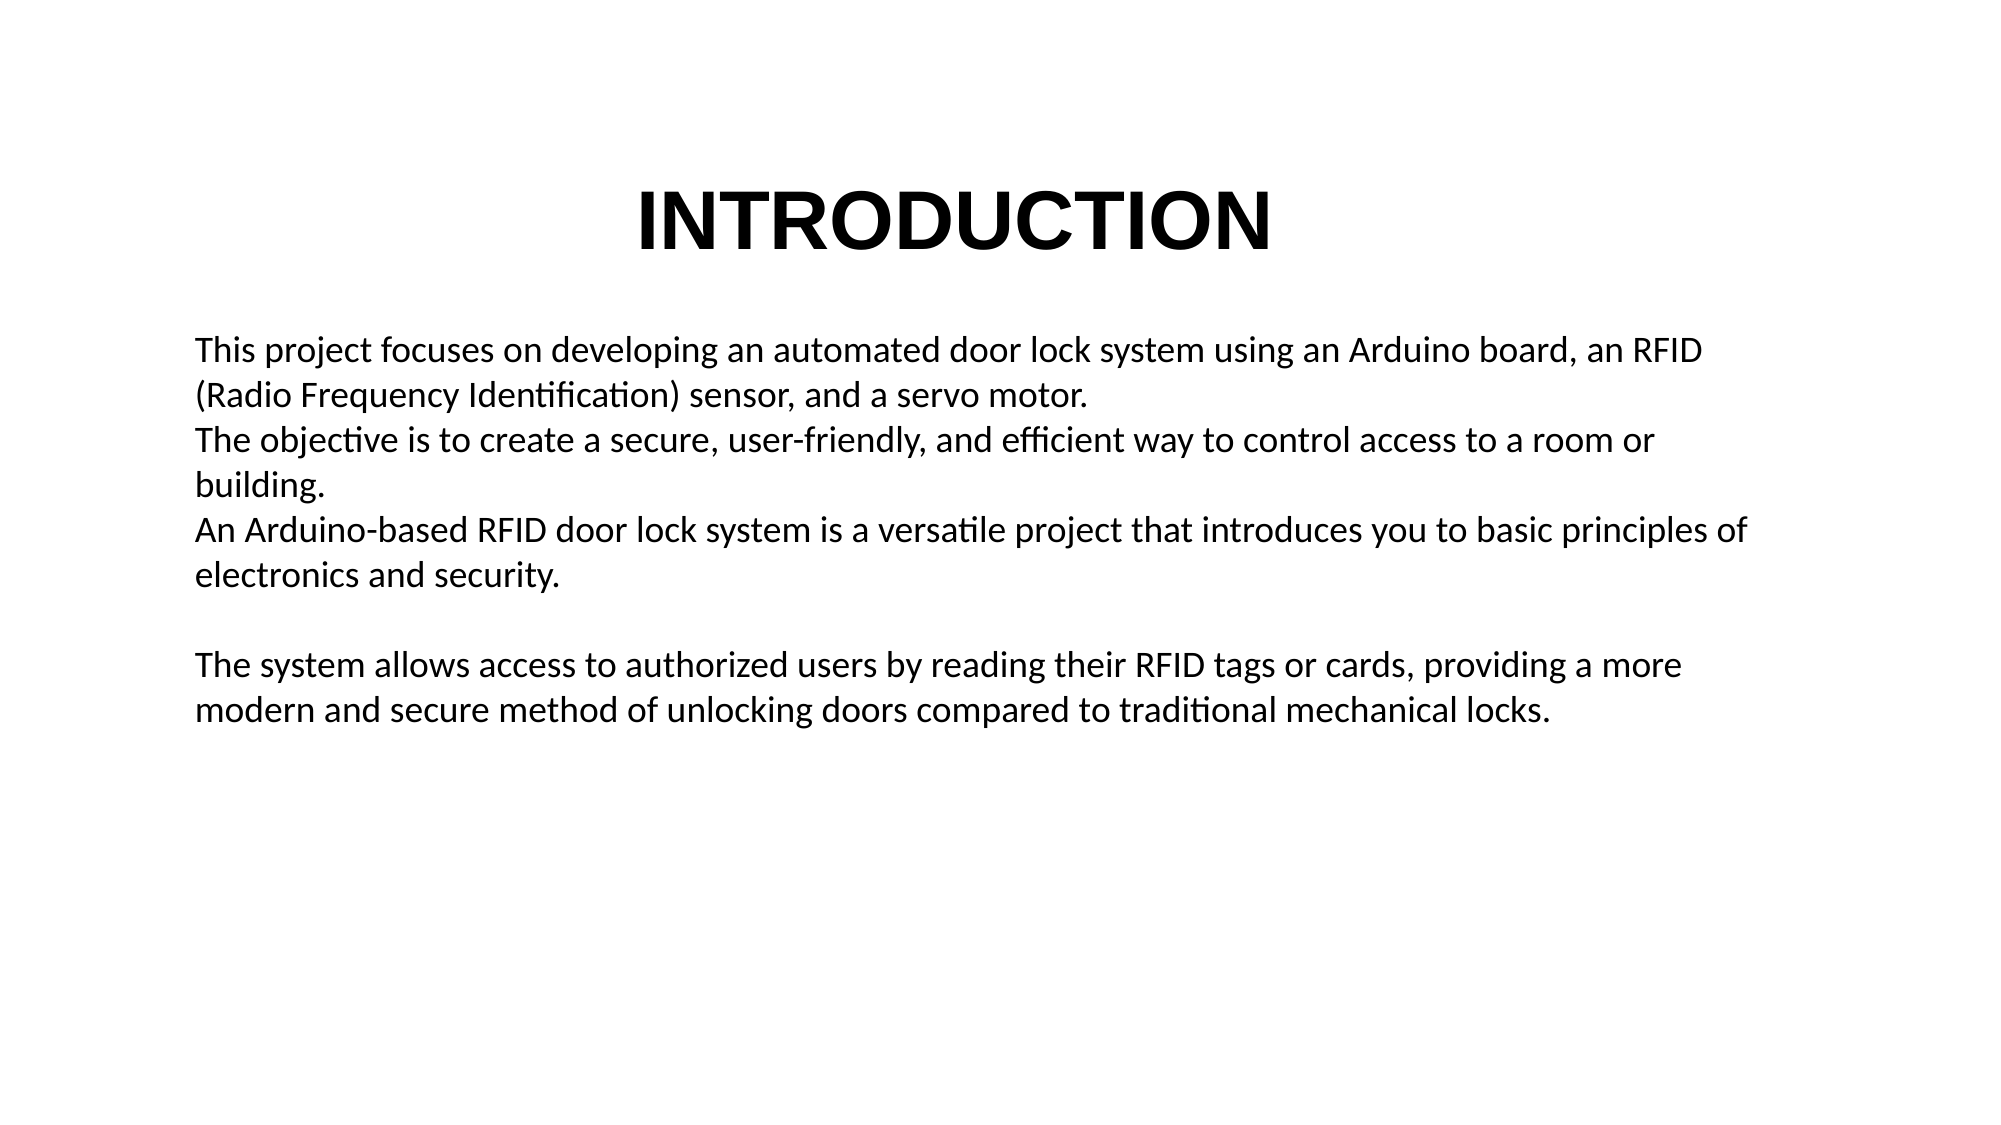

# Your best quote that reflects your approach… “It’s one small step for man, one giant leap for mankind.”
INTRODUCTION
This project focuses on developing an automated door lock system using an Arduino board, an RFID (Radio Frequency Identification) sensor, and a servo motor.
The objective is to create a secure, user-friendly, and efficient way to control access to a room or building.
An Arduino-based RFID door lock system is a versatile project that introduces you to basic principles of electronics and security.

The system allows access to authorized users by reading their RFID tags or cards, providing a more modern and secure method of unlocking doors compared to traditional mechanical locks.

- Neil Armstrong